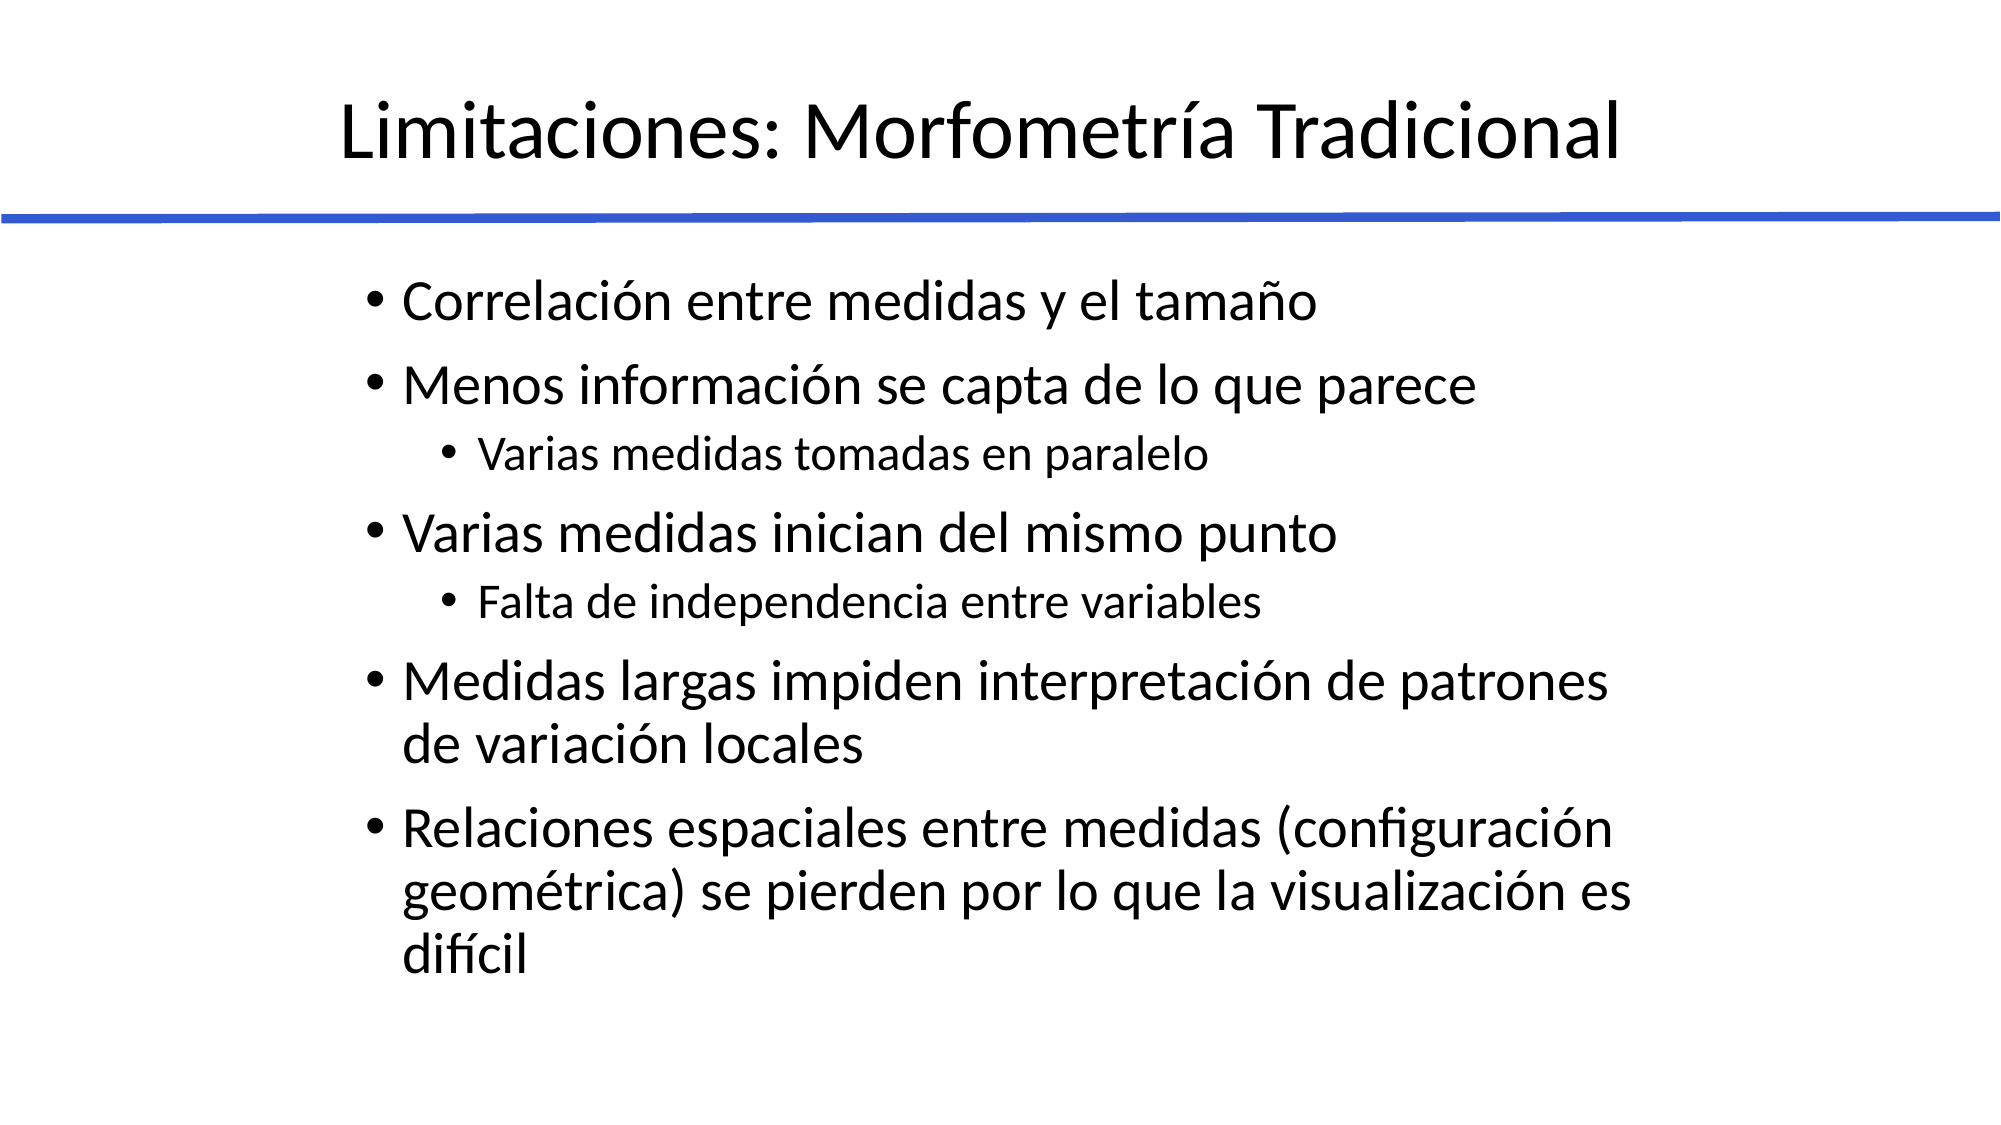

# Limitaciones: Morfometría Tradicional
Correlación entre medidas y el tamaño
Menos información se capta de lo que parece
Varias medidas tomadas en paralelo
Varias medidas inician del mismo punto
Falta de independencia entre variables
Medidas largas impiden interpretación de patrones de variación locales
Relaciones espaciales entre medidas (configuración geométrica) se pierden por lo que la visualización es difícil